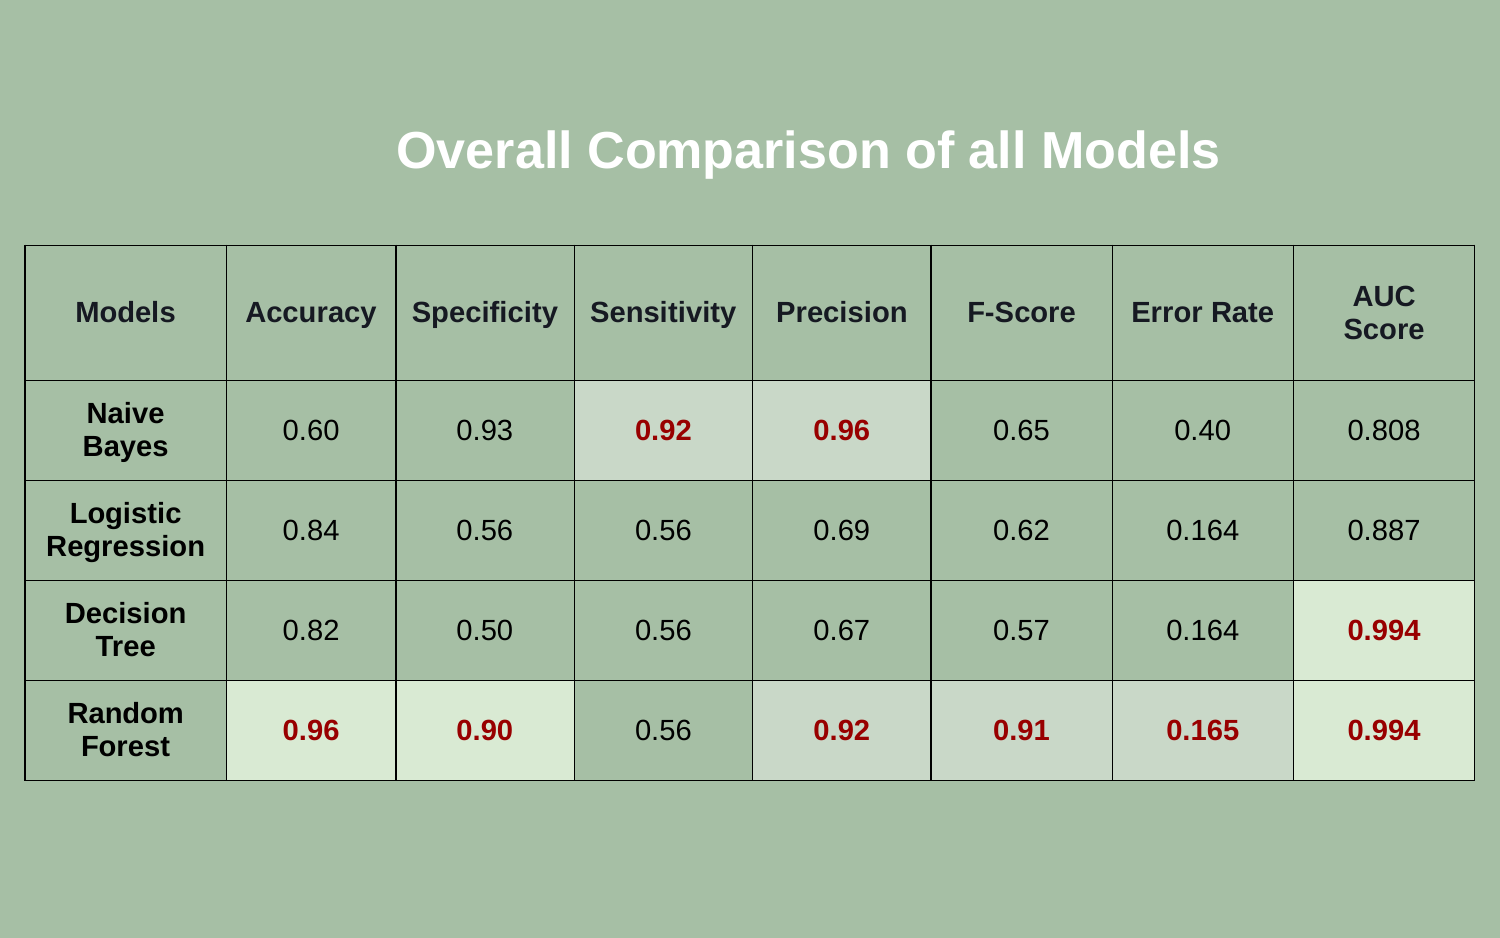

# Overall Comparison of all Models

| Models | Accuracy | Specificity | Sensitivity | Precision | F-Score | Error Rate | AUC Score |
| --- | --- | --- | --- | --- | --- | --- | --- |
| Naive Bayes | 0.60 | 0.93 | 0.92 | 0.96 | 0.65 | 0.40 | 0.808 |
| Logistic Regression | 0.84 | 0.56 | 0.56 | 0.69 | 0.62 | 0.164 | 0.887 |
| Decision Tree | 0.82 | 0.50 | 0.56 | 0.67 | 0.57 | 0.164 | 0.994 |
| Random Forest | 0.96 | 0.90 | 0.56 | 0.92 | 0.91 | 0.165 | 0.994 |